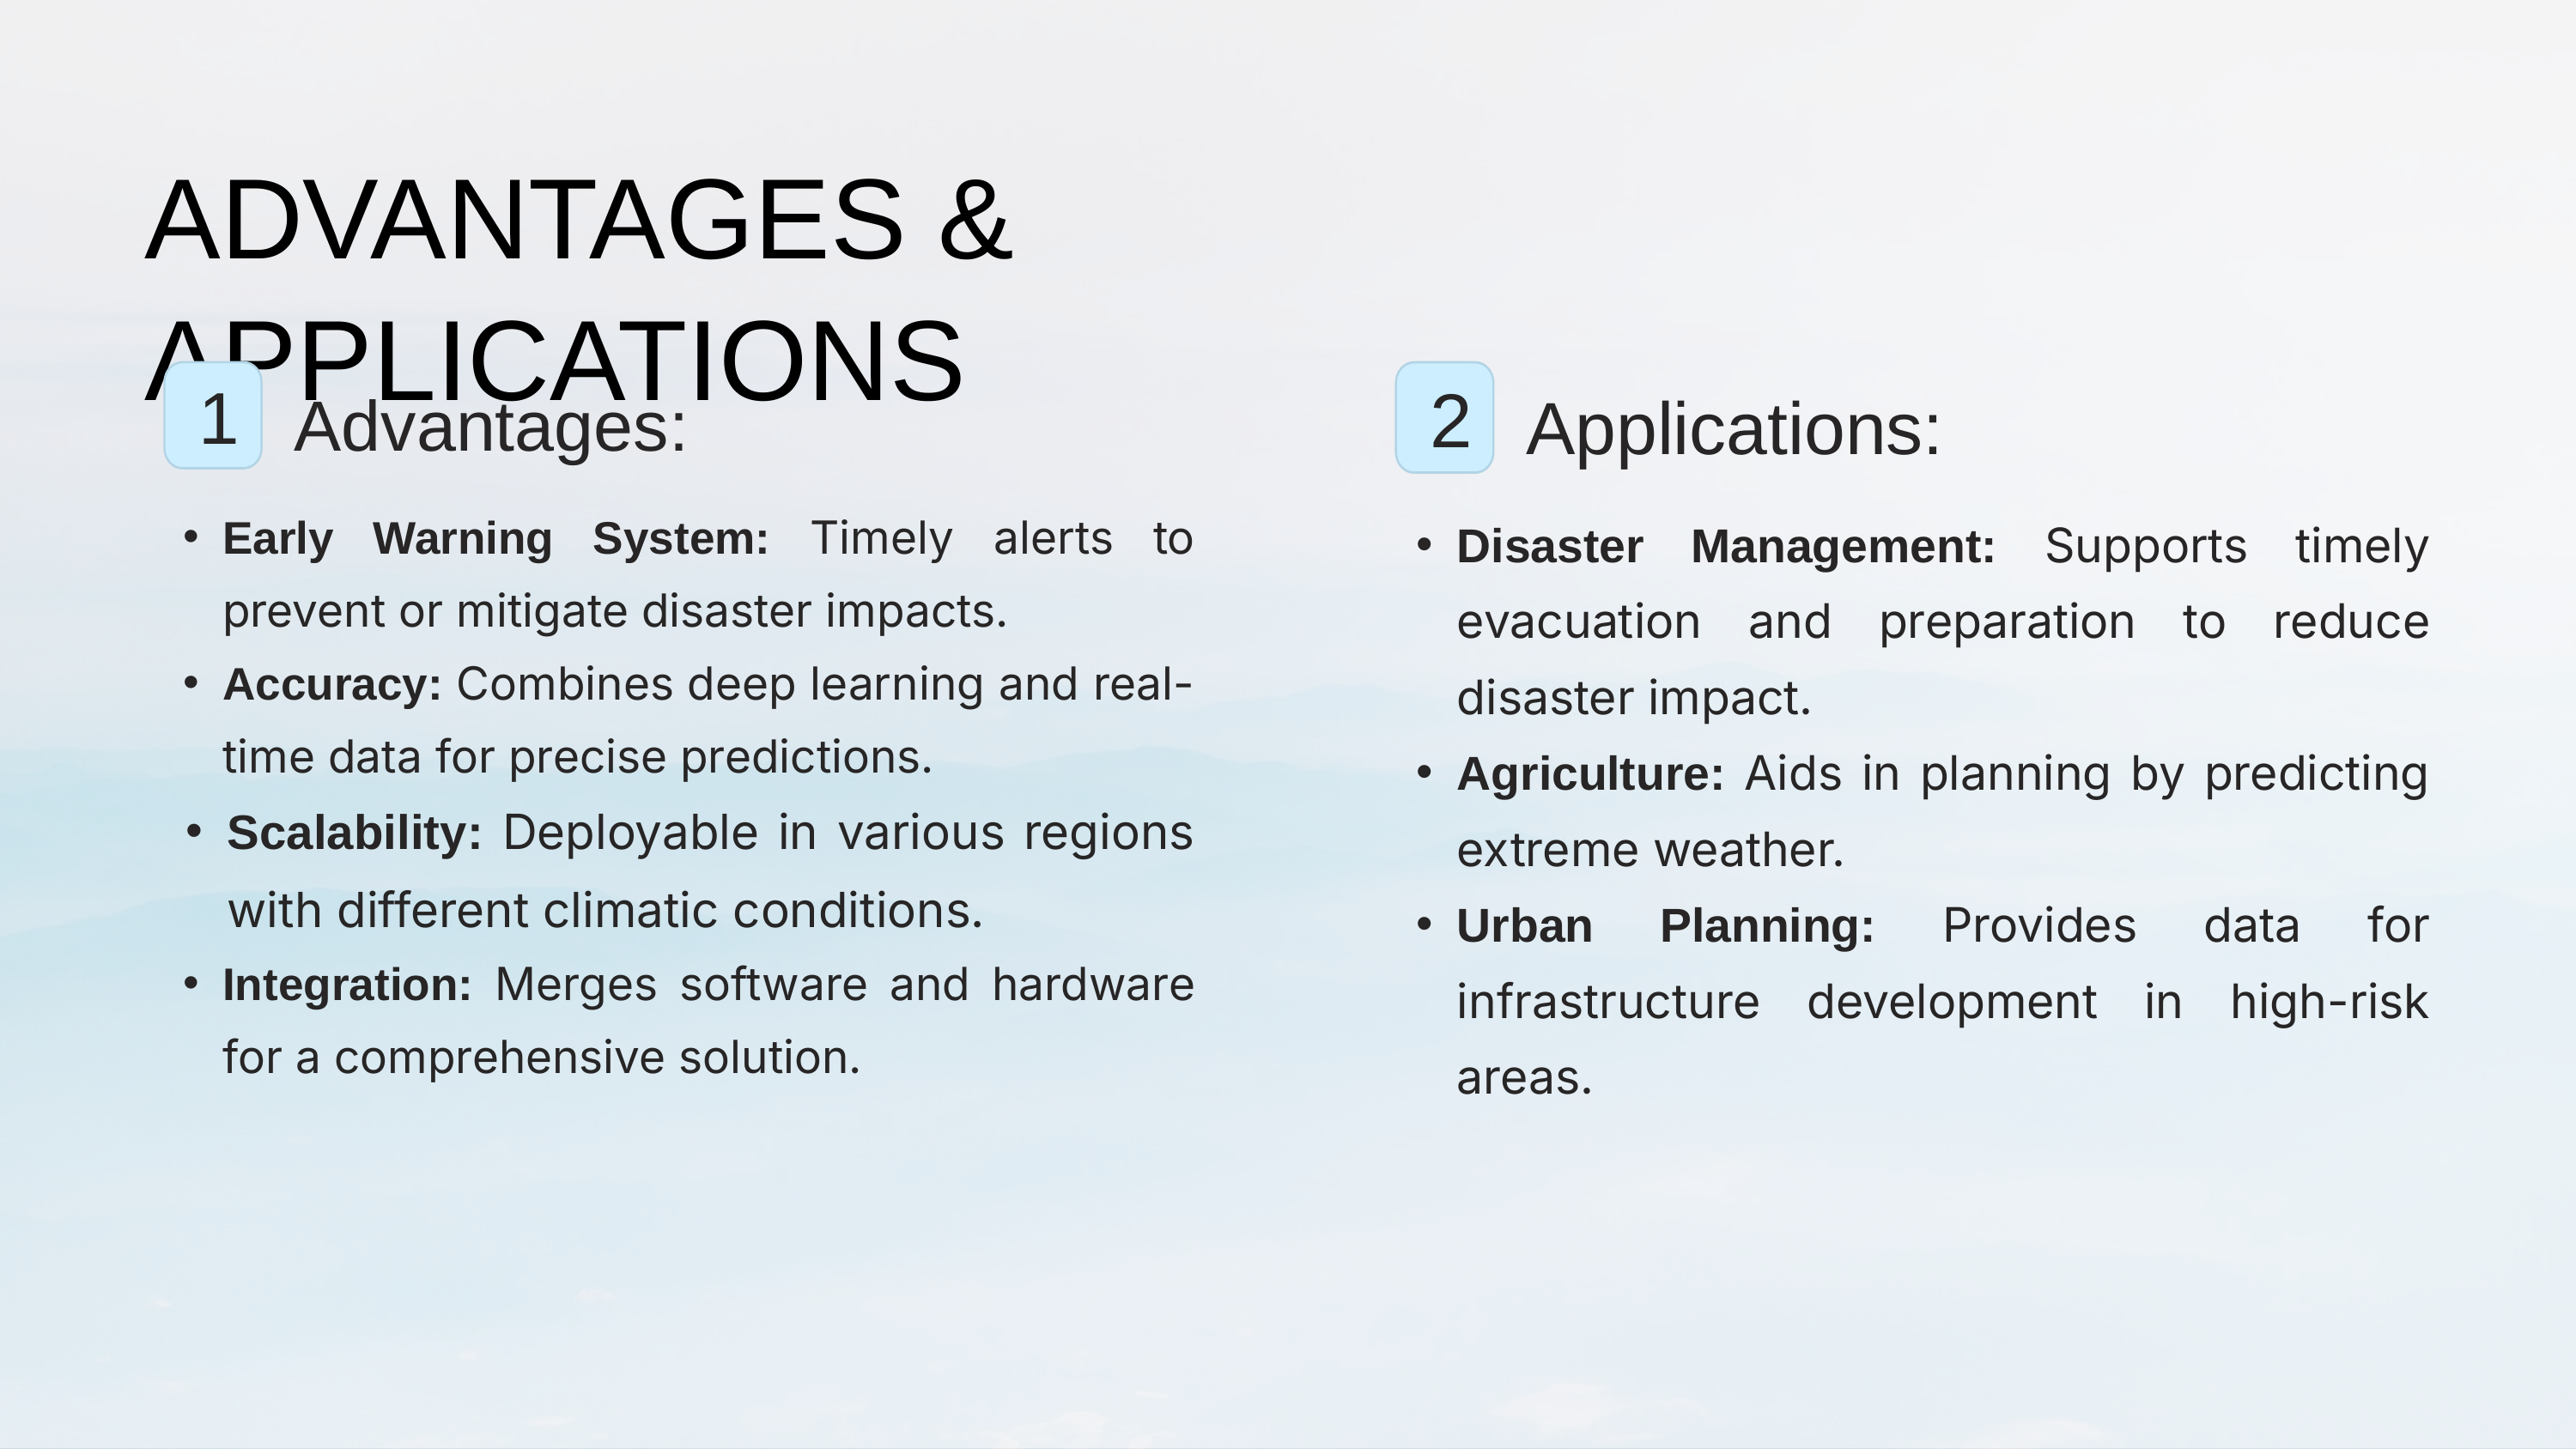

ADVANTAGES & APPLICATIONS

Advantages:
1
Early Warning System: Timely alerts to prevent or mitigate disaster impacts.
Accuracy: Combines deep learning and real-time data for precise predictions.
Scalability: Deployable in various regions with different climatic conditions.
Integration: Merges software and hardware for a comprehensive solution.

Applications:
2
Disaster Management: Supports timely evacuation and preparation to reduce disaster impact.
Agriculture: Aids in planning by predicting extreme weather.
Urban Planning: Provides data for infrastructure development in high-risk areas.